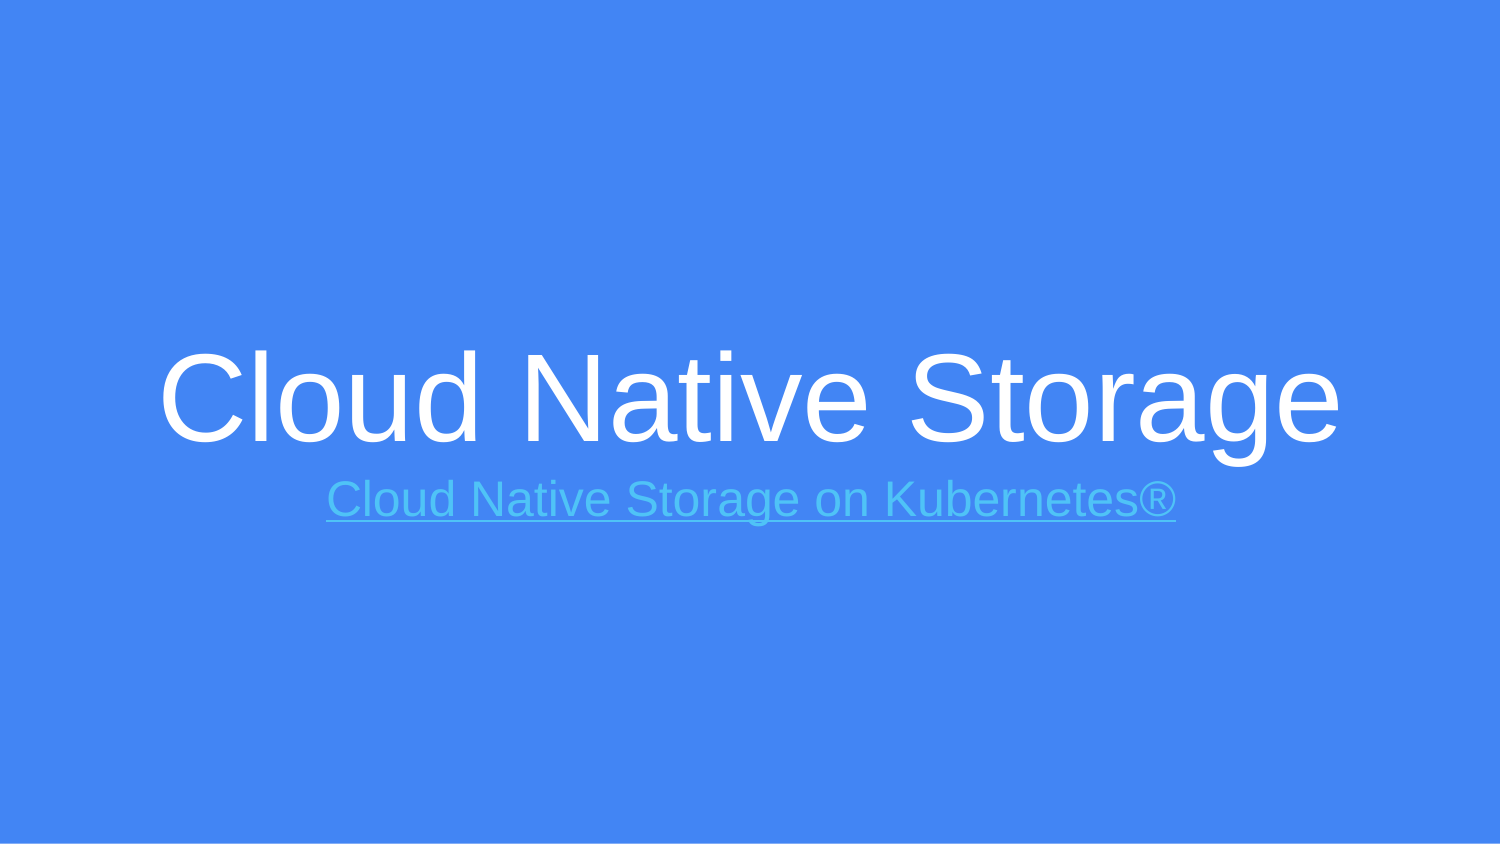

Cloud Native Storage
Cloud Native Storage on Kubernetes®